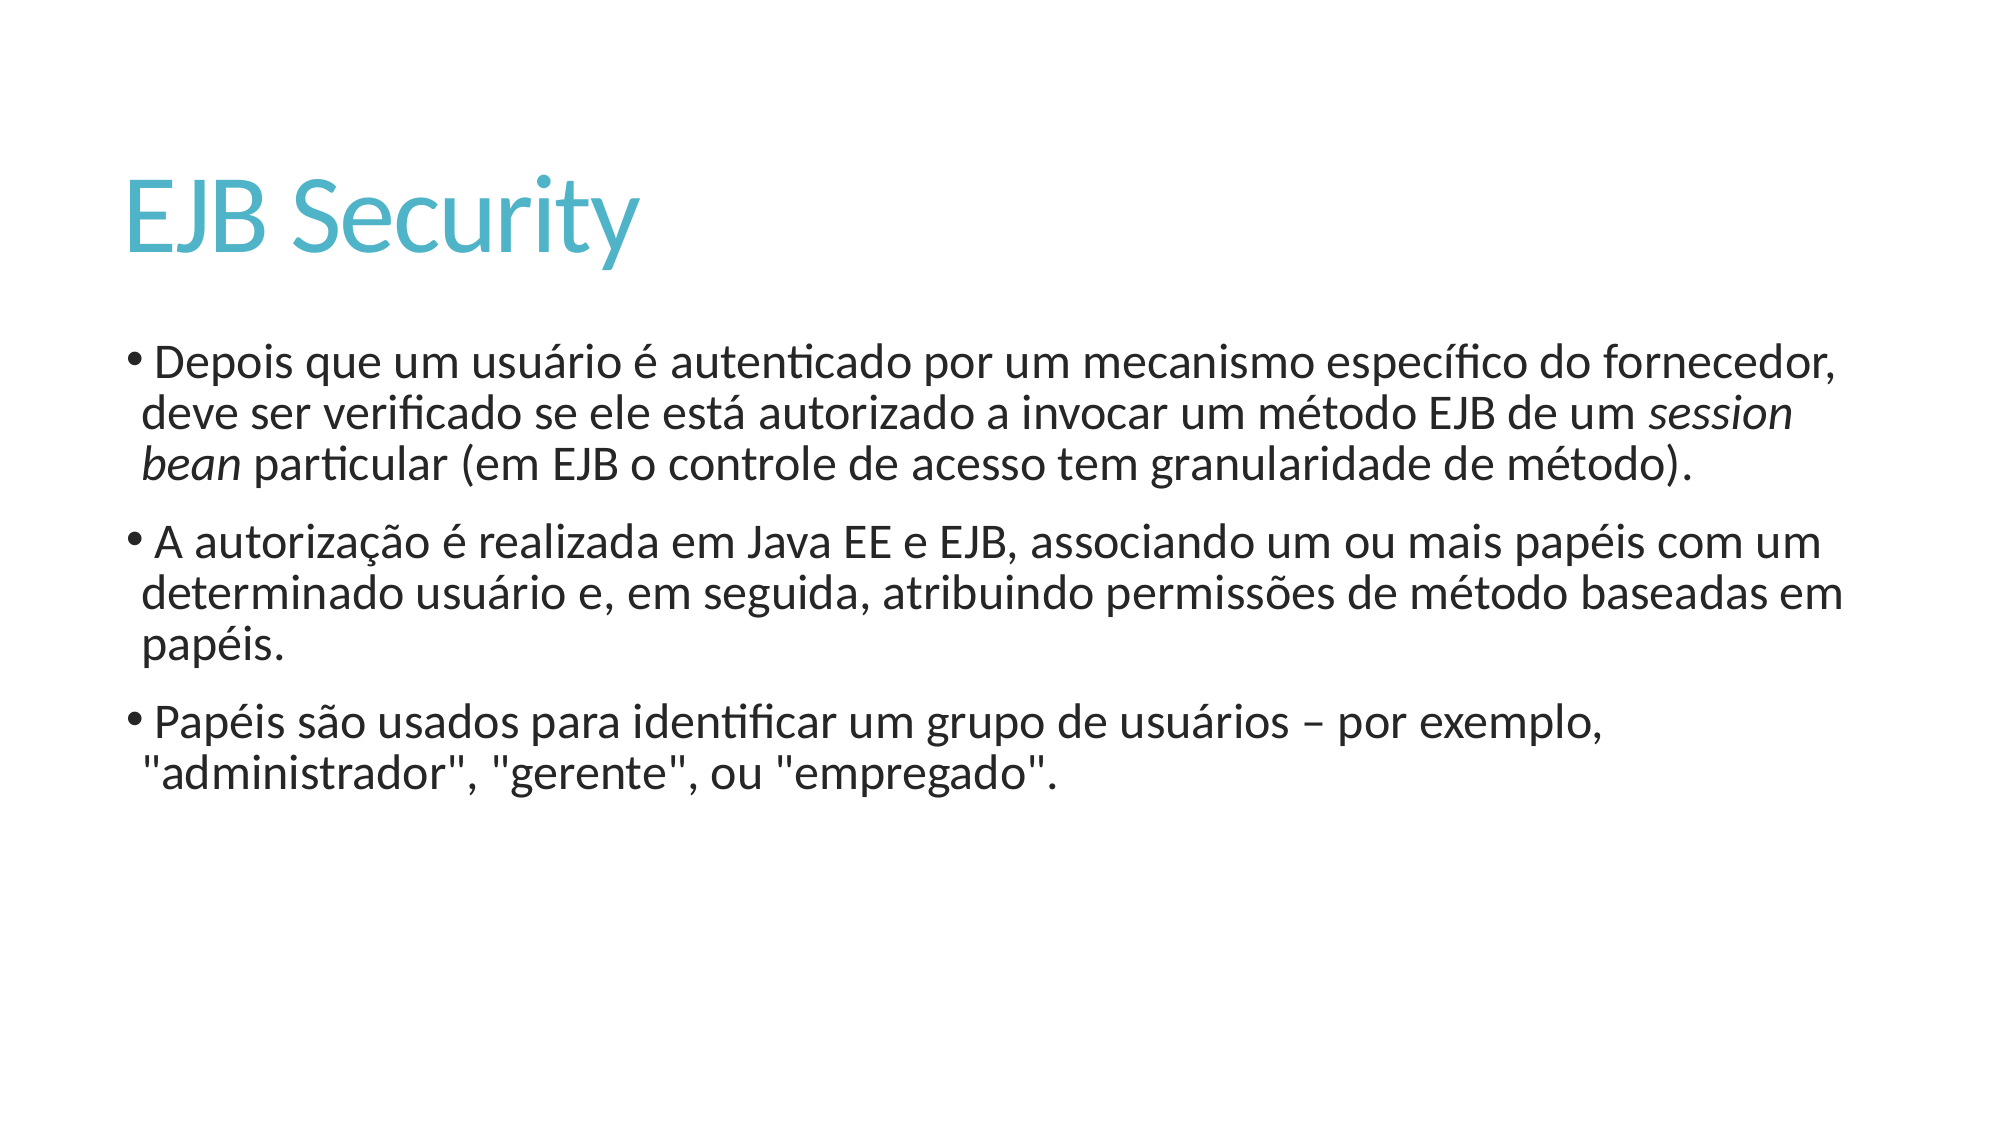

# EJB Security
 Depois que um usuário é autenticado por um mecanismo específico do fornecedor, deve ser verificado se ele está autorizado a invocar um método EJB de um session bean particular (em EJB o controle de acesso tem granularidade de método).
 A autorização é realizada em Java EE e EJB, associando um ou mais papéis com um determinado usuário e, em seguida, atribuindo permissões de método baseadas em papéis.
 Papéis são usados para identificar um grupo de usuários – por exemplo, "administrador", "gerente", ou "empregado".